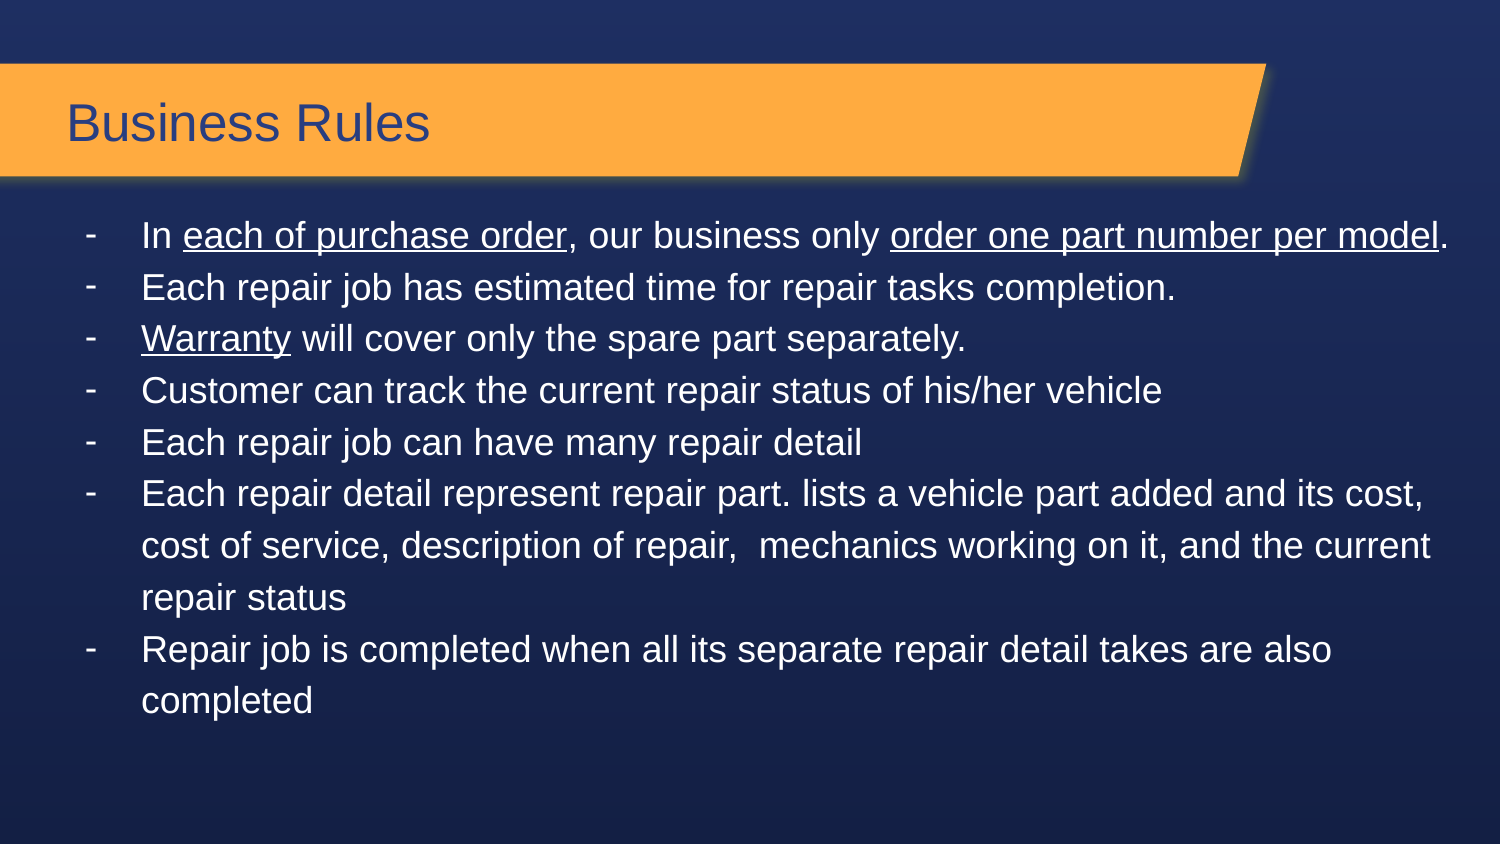

# Business Rules
In each of purchase order, our business only order one part number per model.
Each repair job has estimated time for repair tasks completion.
Warranty will cover only the spare part separately.
Customer can track the current repair status of his/her vehicle
Each repair job can have many repair detail
Each repair detail represent repair part. lists a vehicle part added and its cost, cost of service, description of repair,  mechanics working on it, and the current repair status
Repair job is completed when all its separate repair detail takes are also completed